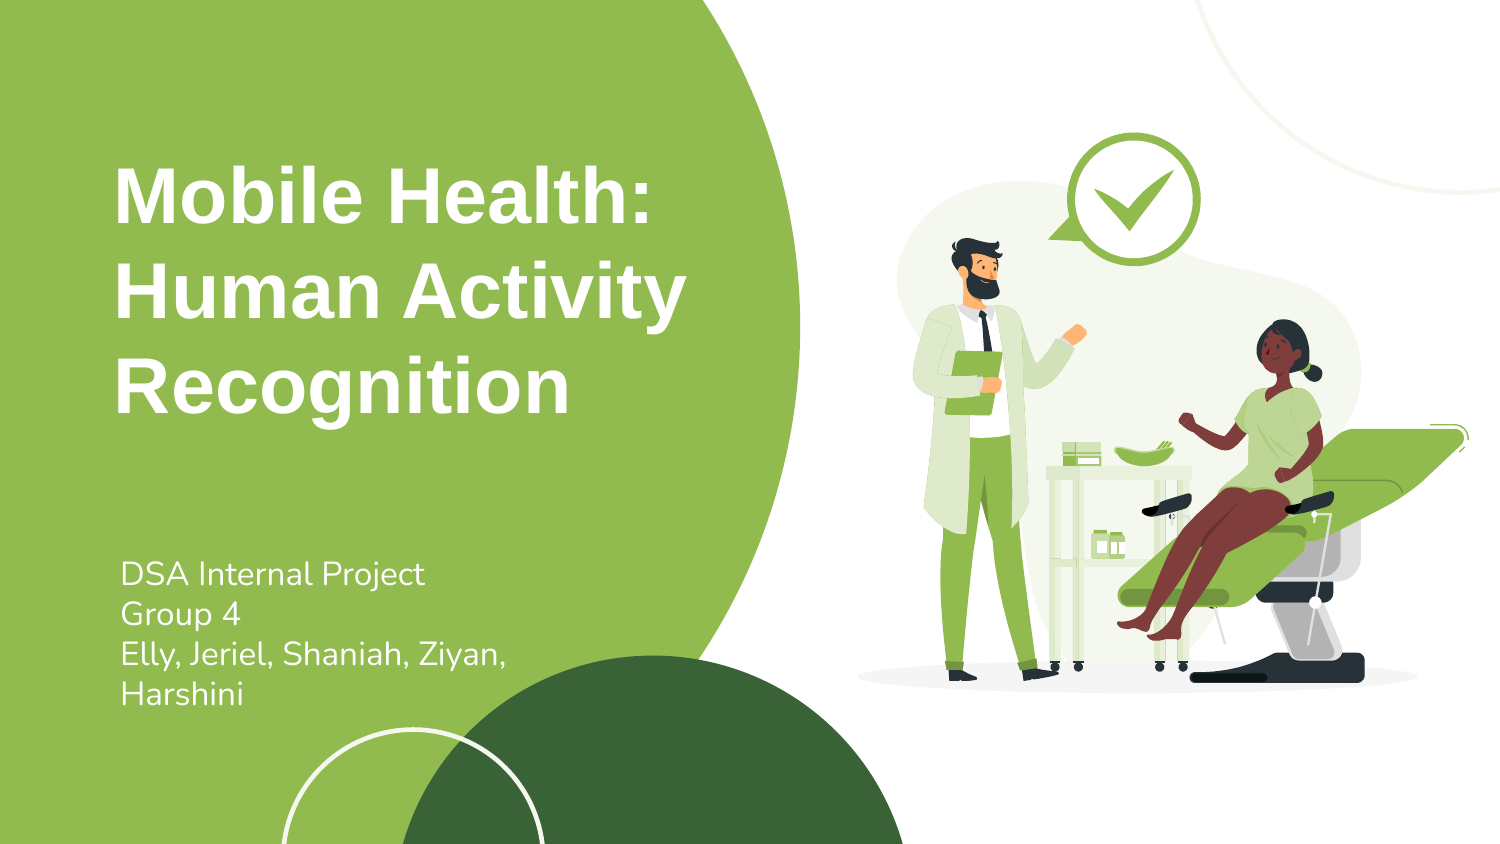

# Mobile Health:
Human Activity Recognition

DSA Internal Project
Group 4
Elly, Jeriel, Shaniah, Ziyan,
Harshini